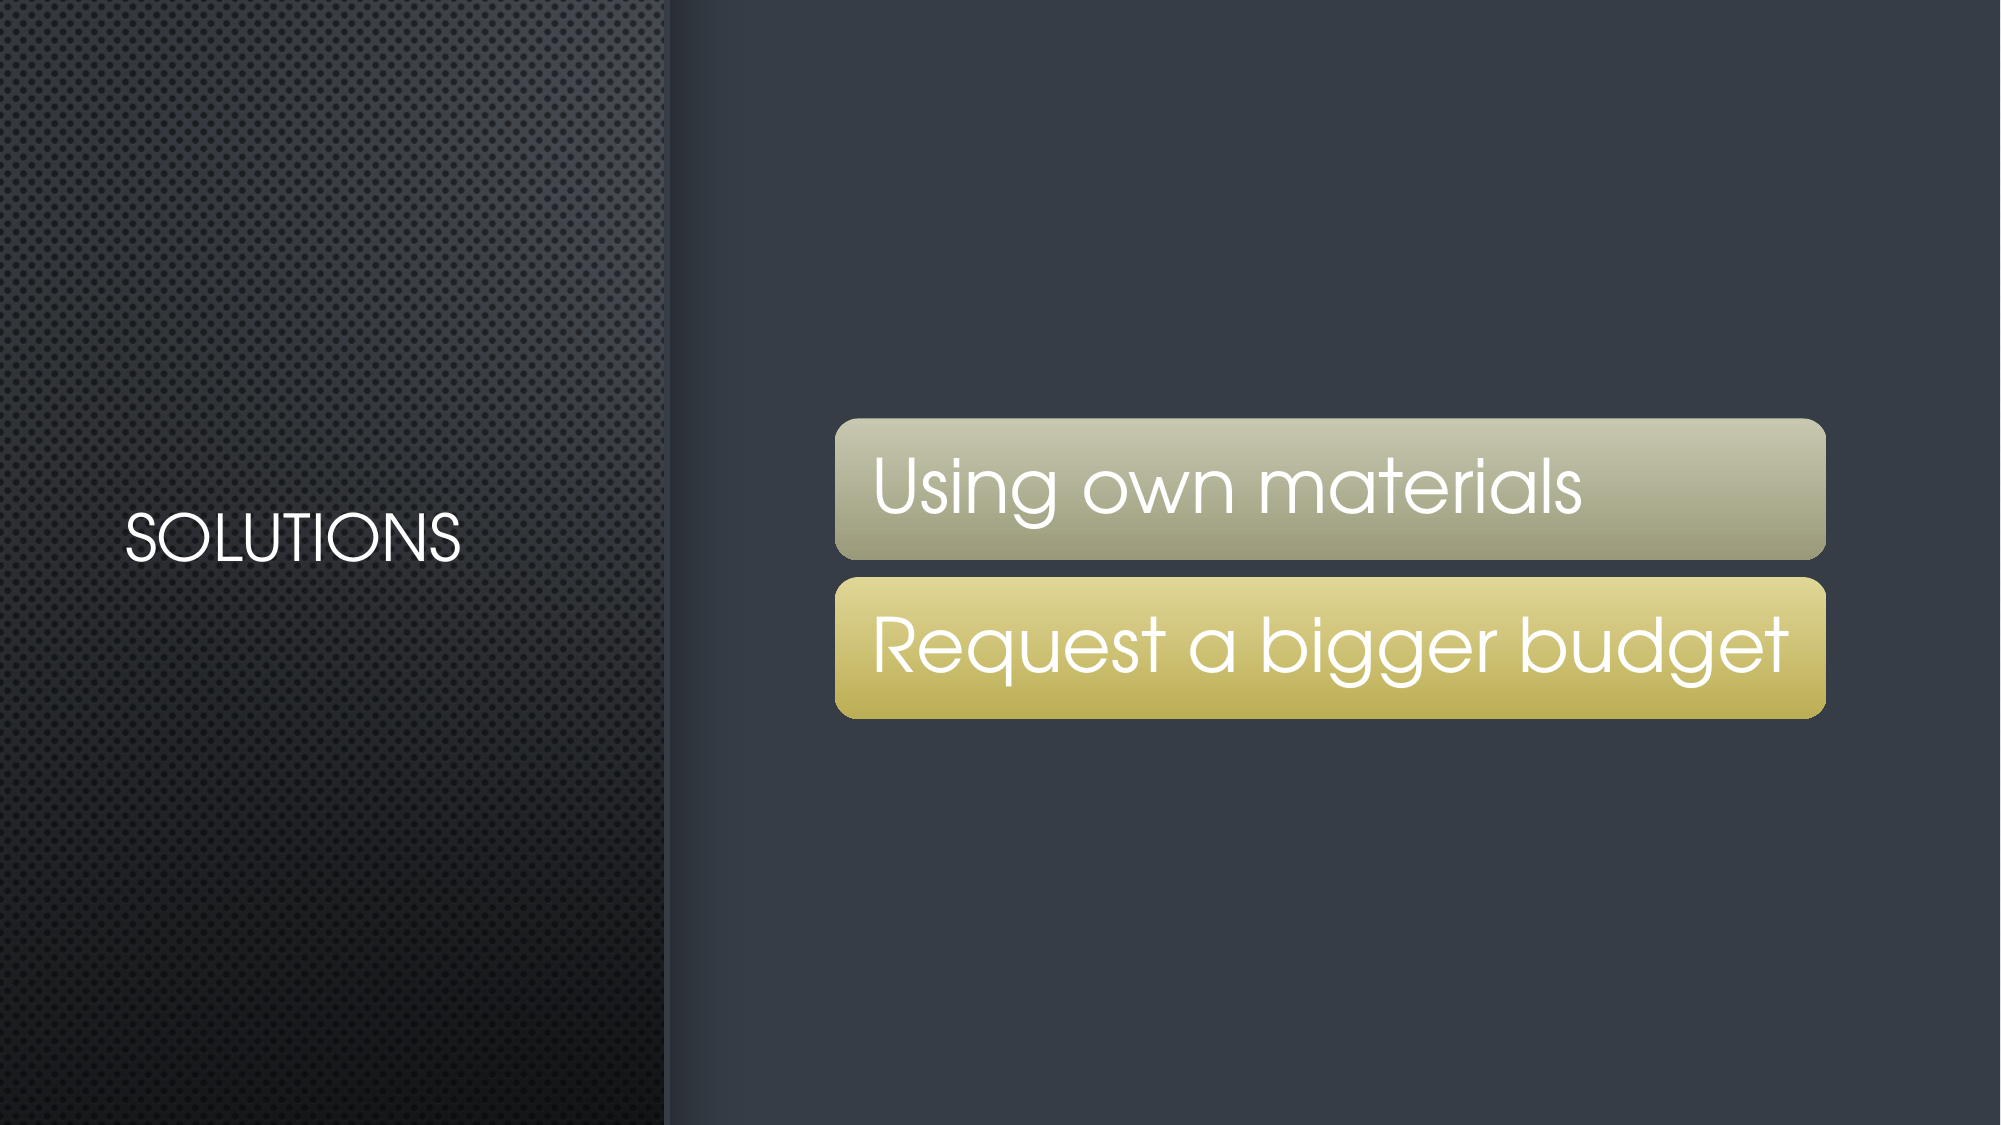

# Solutions
Using own materials
Request a bigger budget